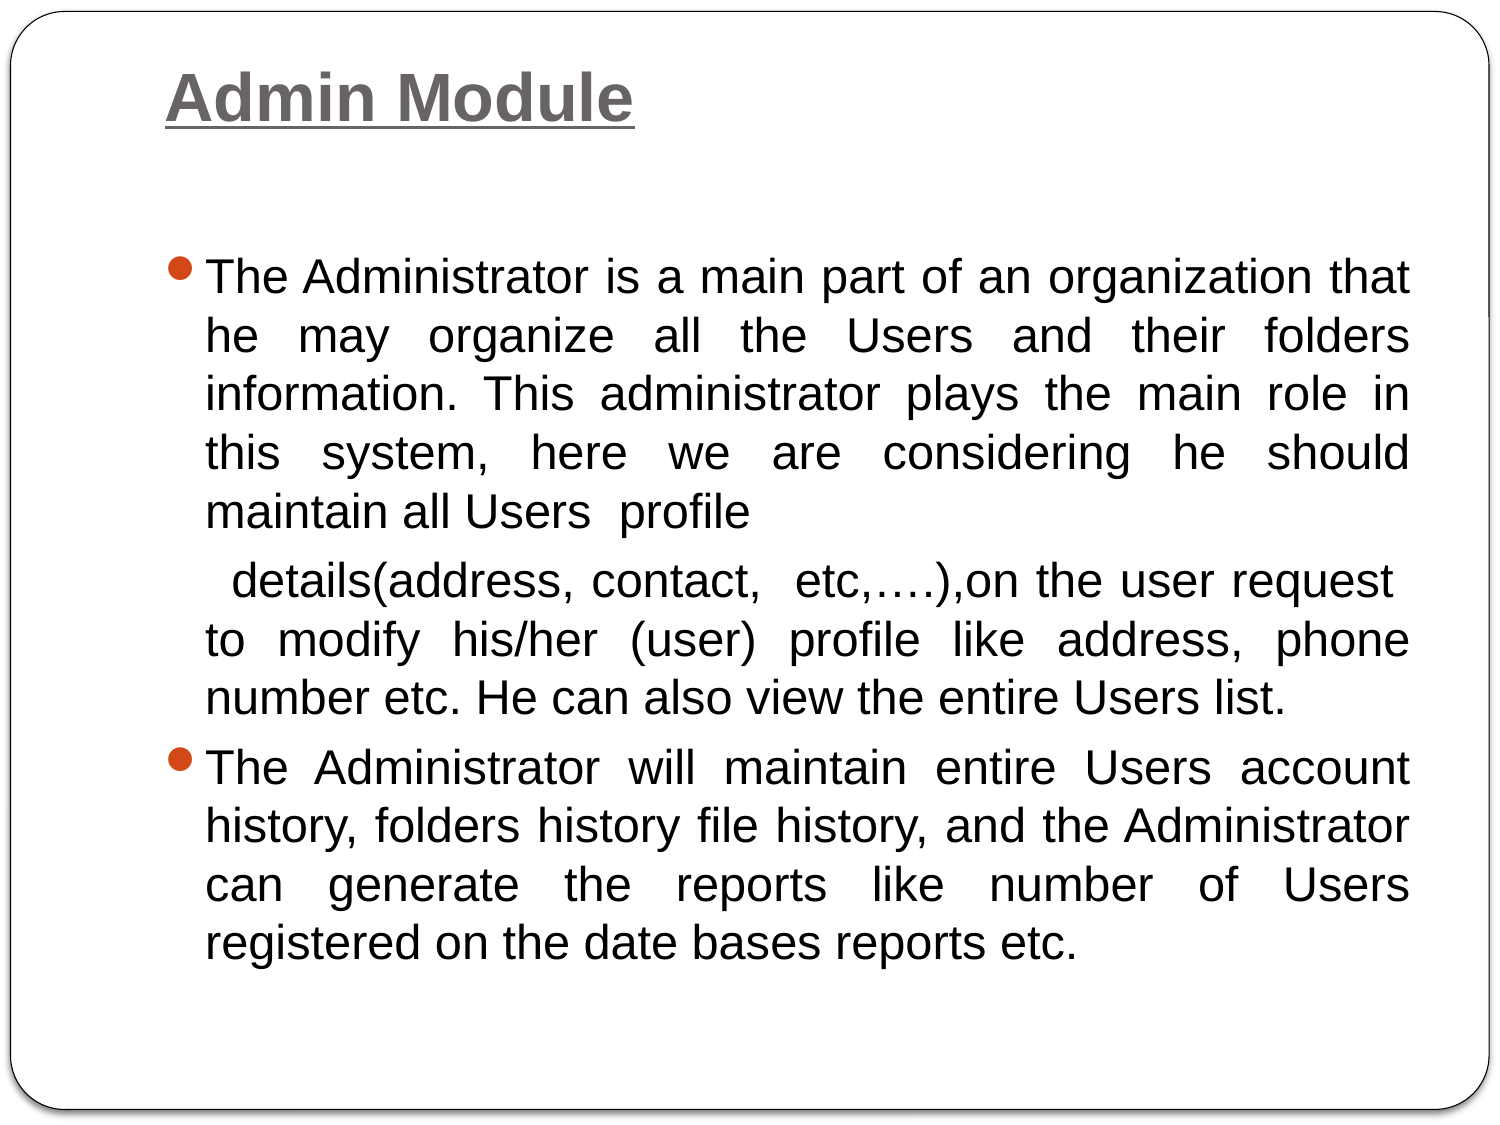

# Admin Module
The Administrator is a main part of an organization that he may organize all the Users and their folders information. This administrator plays the main role in this system, here we are considering he should maintain all Users  profile
    details(address, contact,  etc,….),on the user request  to modify his/her (user) profile like address, phone number etc. He can also view the entire Users list.
The Administrator will maintain entire Users account history, folders history file history, and the Administrator can generate the reports like number of Users registered on the date bases reports etc.